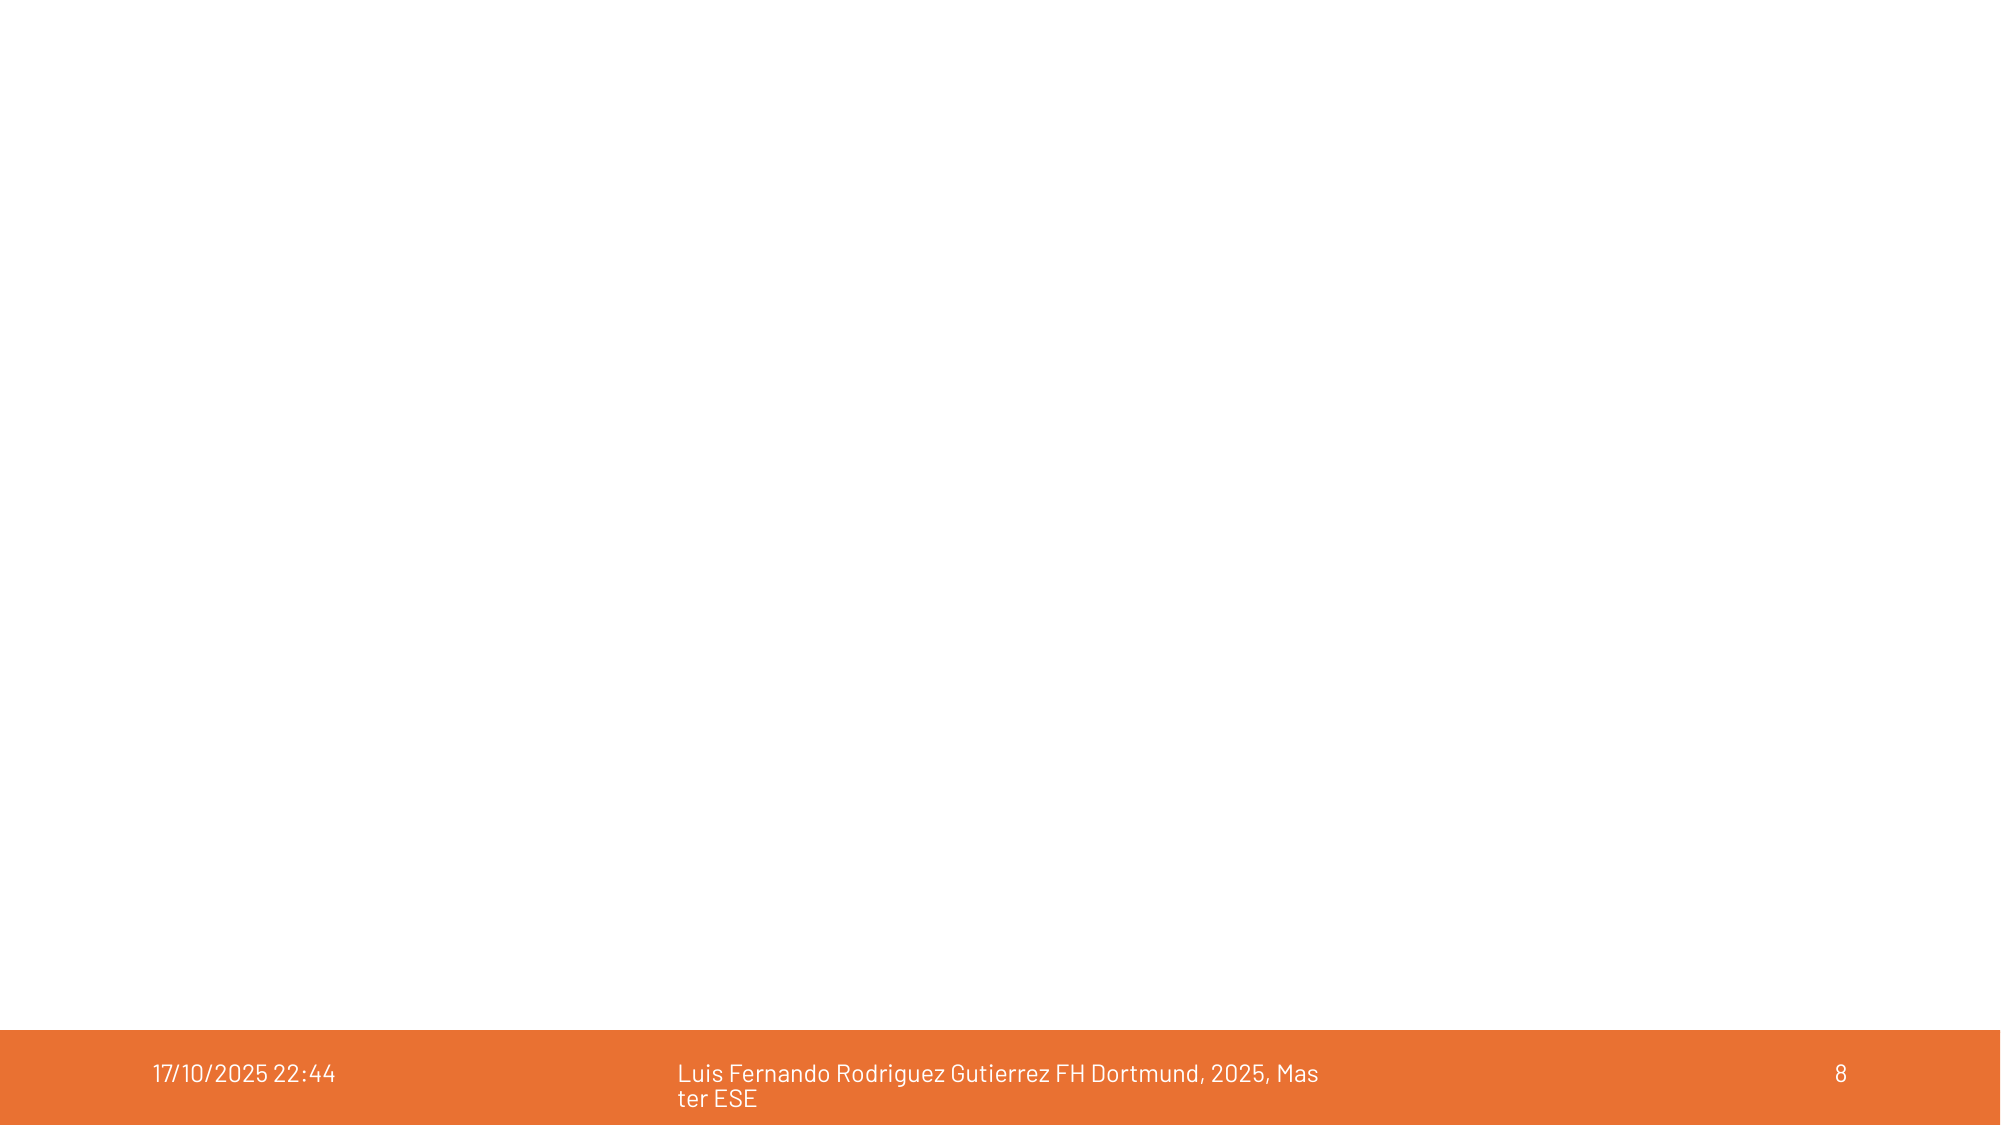

#

17/10/2025 22:44
Luis Fernando Rodriguez Gutierrez FH Dortmund, 2025, Master ESE
8